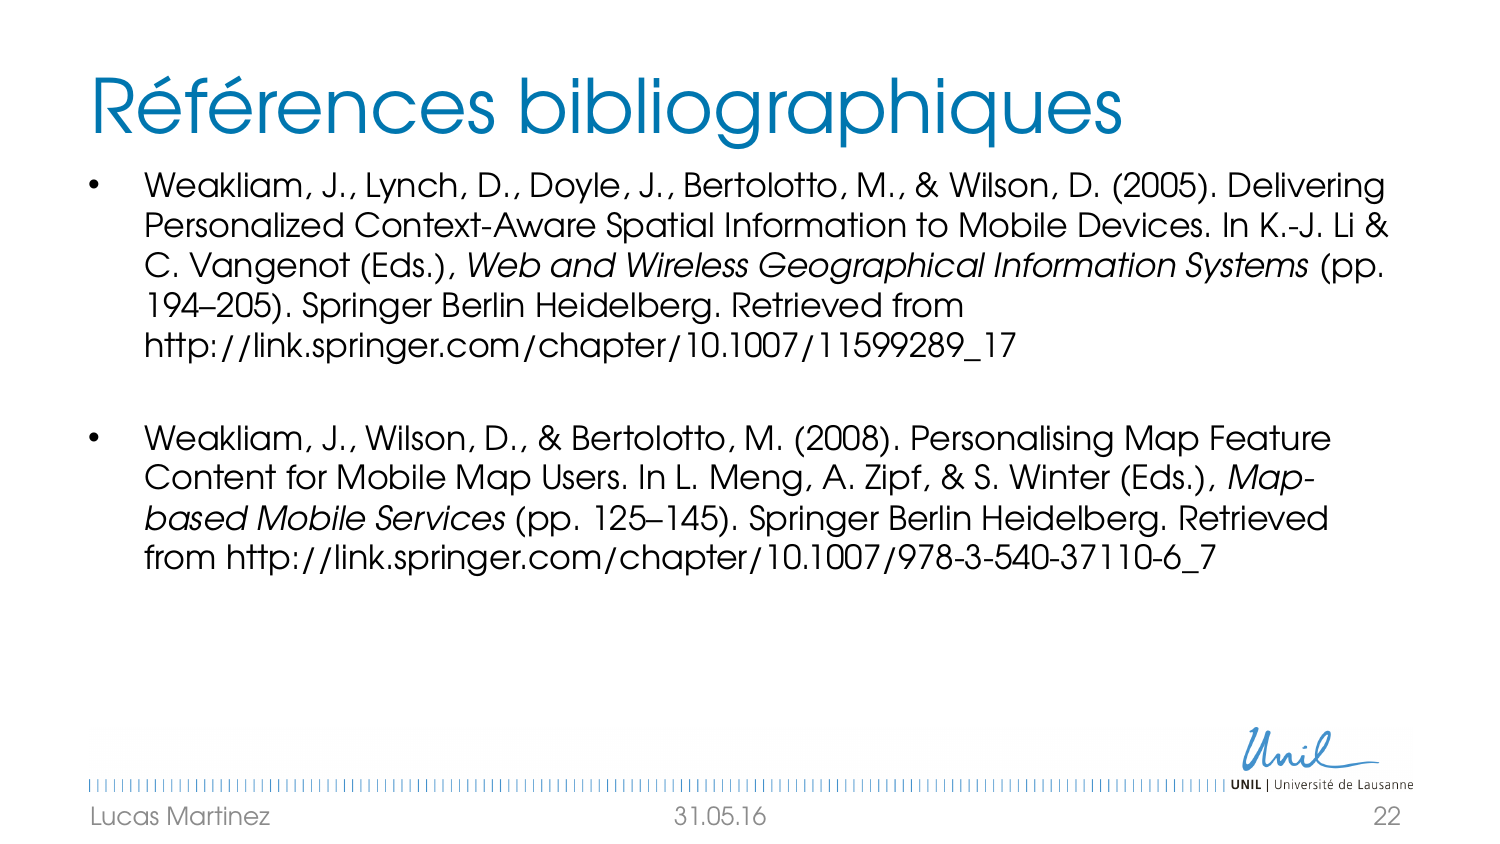

# Références bibliographiques
Weakliam, J., Lynch, D., Doyle, J., Bertolotto, M., & Wilson, D. (2005). Delivering Personalized Context-Aware Spatial Information to Mobile Devices. In K.-J. Li & C. Vangenot (Eds.), Web and Wireless Geographical Information Systems (pp. 194–205). Springer Berlin Heidelberg. Retrieved from http://link.springer.com/chapter/10.1007/11599289_17

Weakliam, J., Wilson, D., & Bertolotto, M. (2008). Personalising Map Feature Content for Mobile Map Users. In L. Meng, A. Zipf, & S. Winter (Eds.), Map-based Mobile Services (pp. 125–145). Springer Berlin Heidelberg. Retrieved from http://link.springer.com/chapter/10.1007/978-3-540-37110-6_7

Lucas Martinez
31.05.16
22